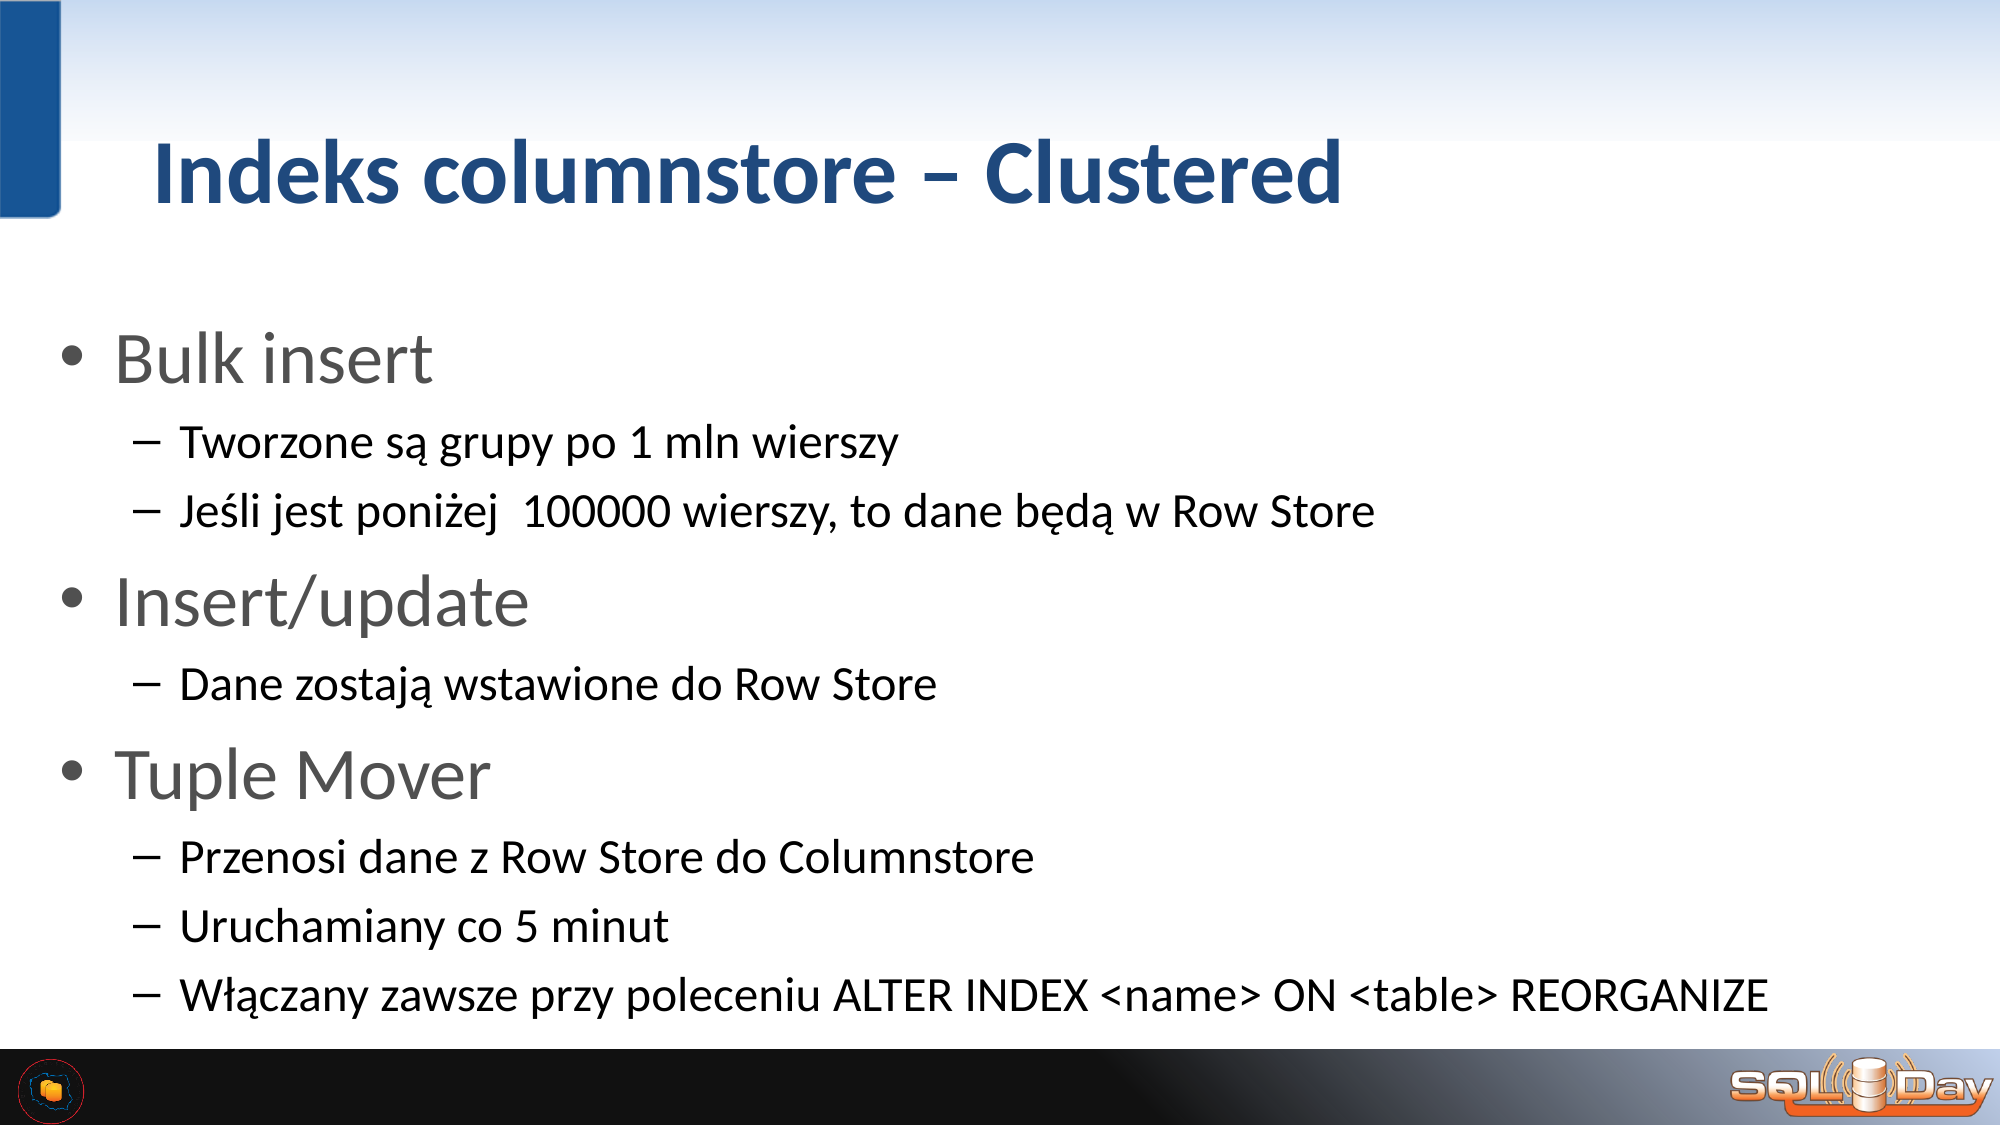

# Indeks columnstore – Clustered
Bulk insert
Tworzone są grupy po 1 mln wierszy
Jeśli jest poniżej  100000 wierszy, to dane będą w Row Store
Insert/update
Dane zostają wstawione do Row Store
Tuple Mover
Przenosi dane z Row Store do Columnstore
Uruchamiany co 5 minut
Włączany zawsze przy poleceniu ALTER INDEX <name> ON <table> REORGANIZE